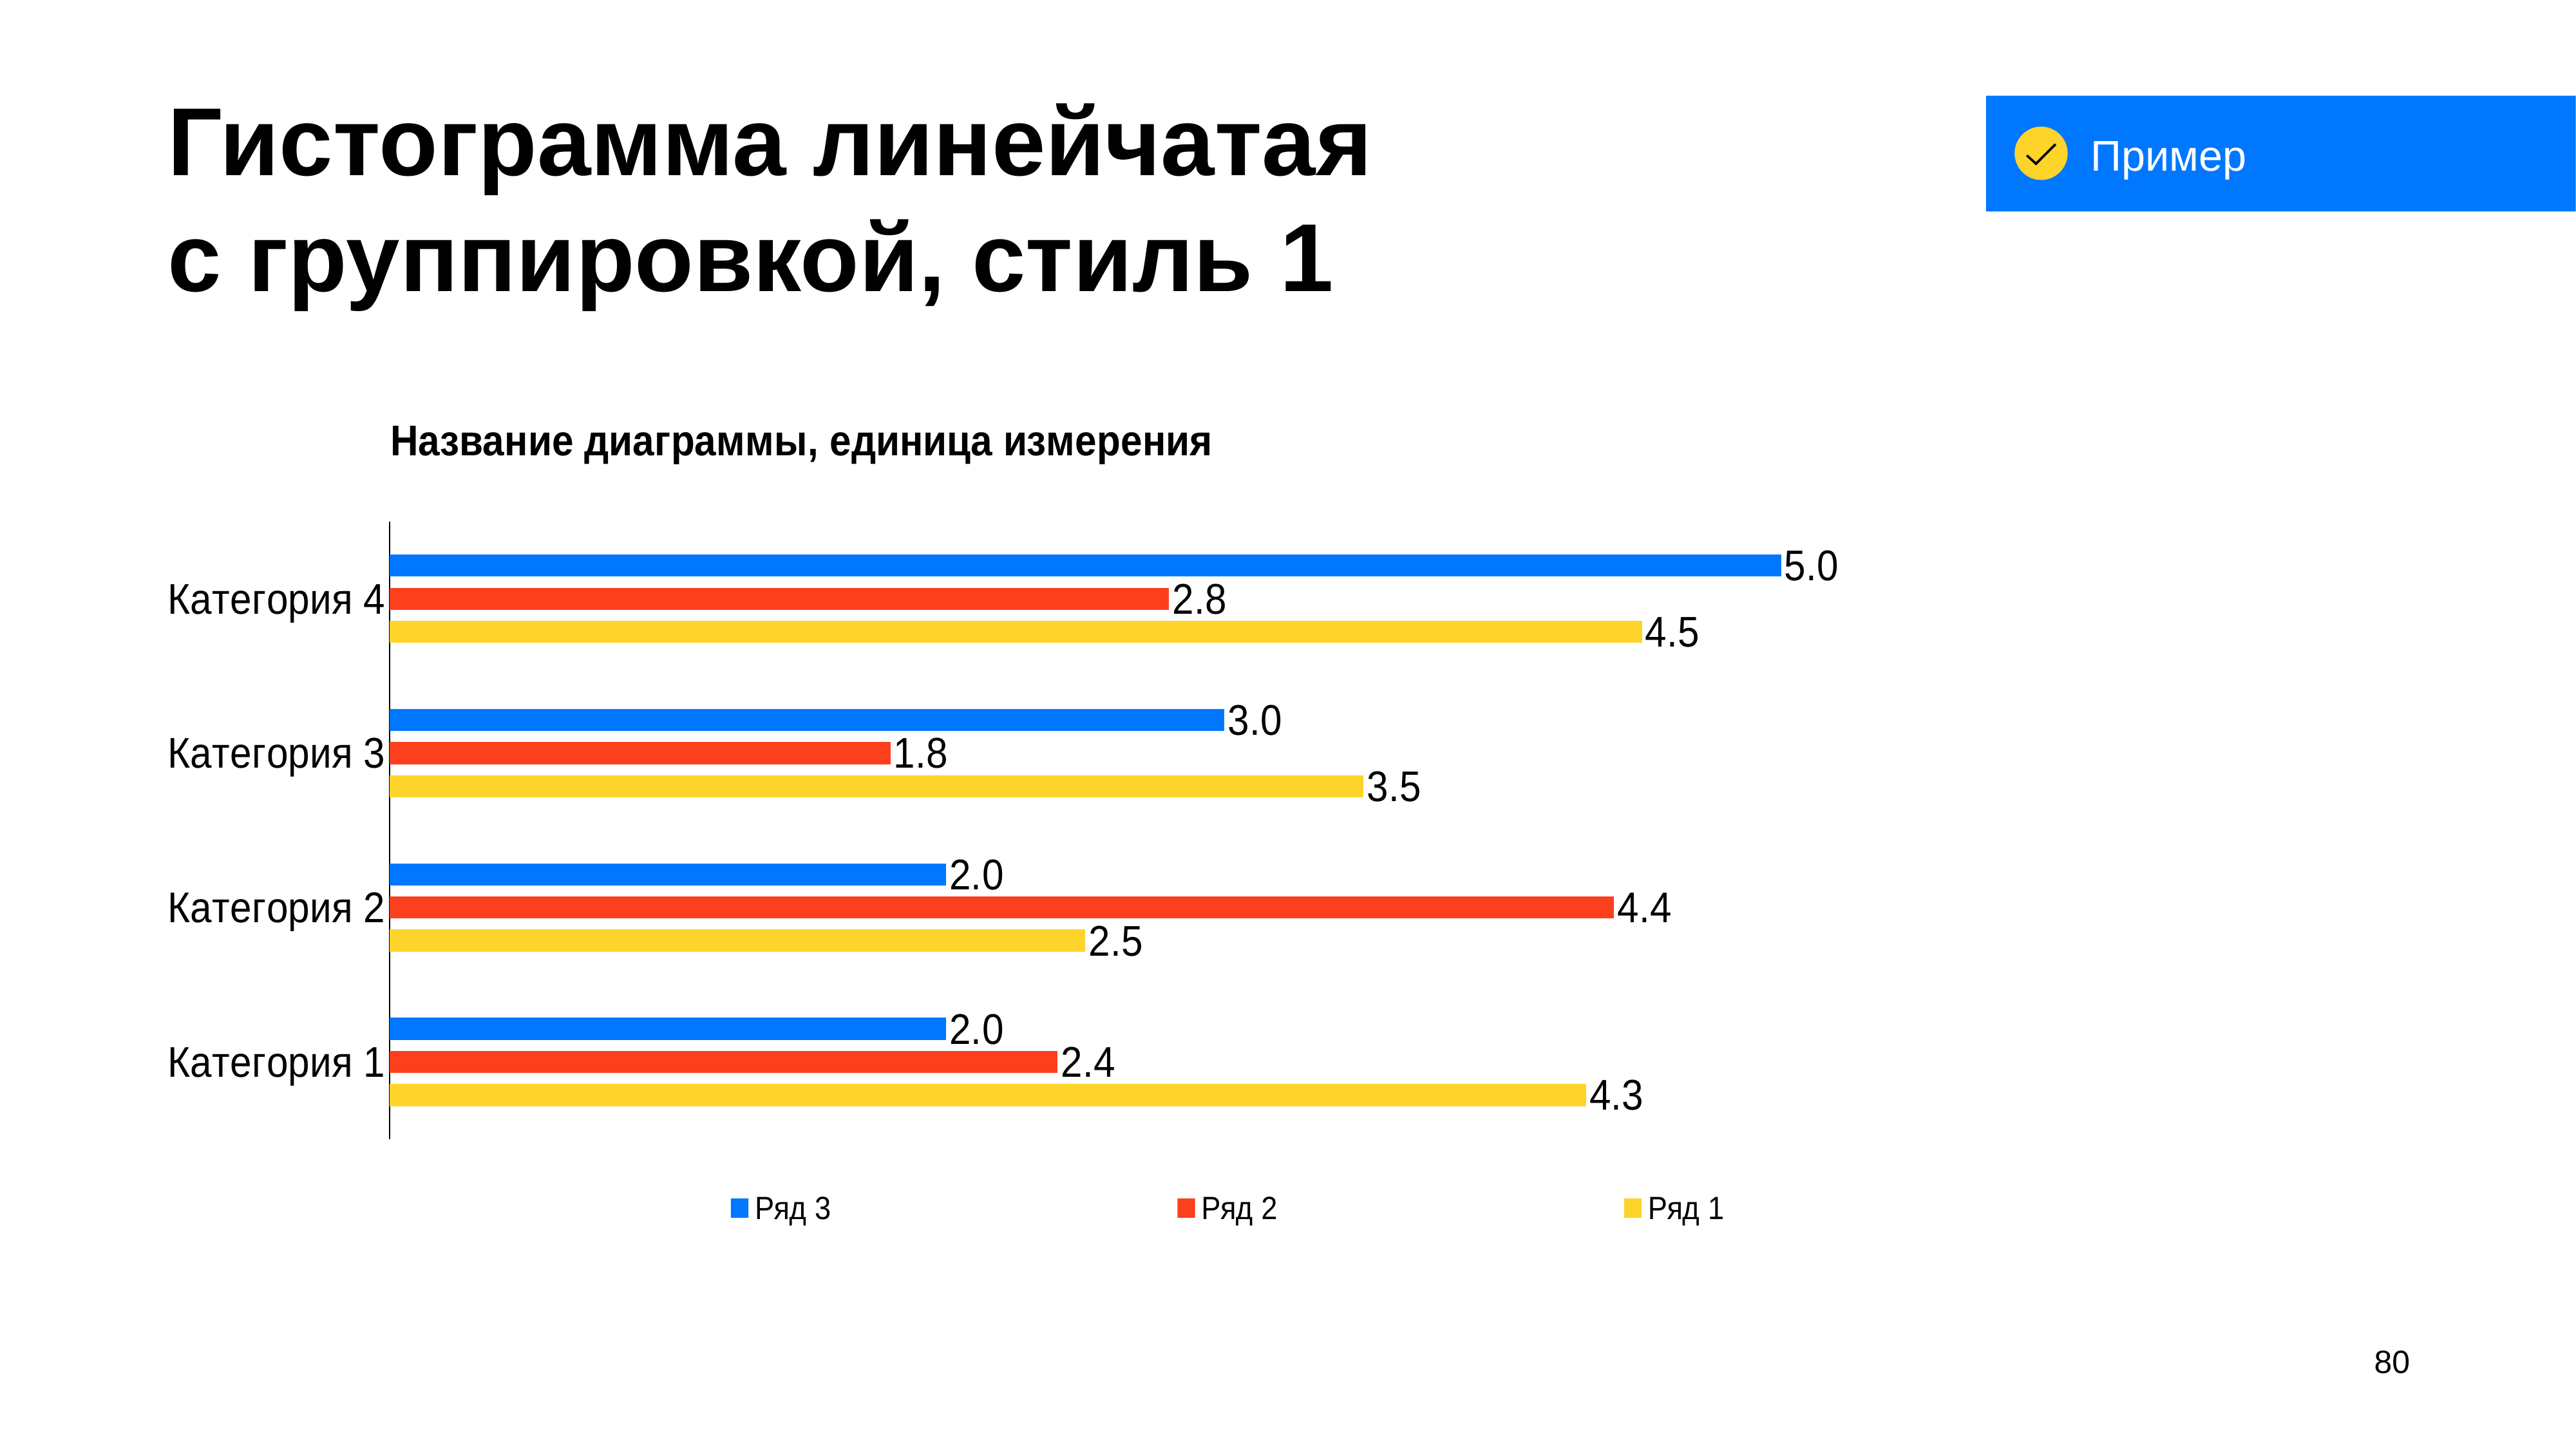

# Гистограмма линейчатая с группировкой, стиль 1
        Пример

### Chart: Название диаграммы, единица измерения

| Category | Ряд 1 | Ряд 2 | Ряд 3 |
|---|---|---|---|
| Категория 1 | 4.3 | 2.4 | 2.0 |
| Категория 2 | 2.5 | 4.4 | 2.0 |
| Категория 3 | 3.5 | 1.8 | 3.0 |
| Категория 4 | 4.5 | 2.8 | 5.0 |
80